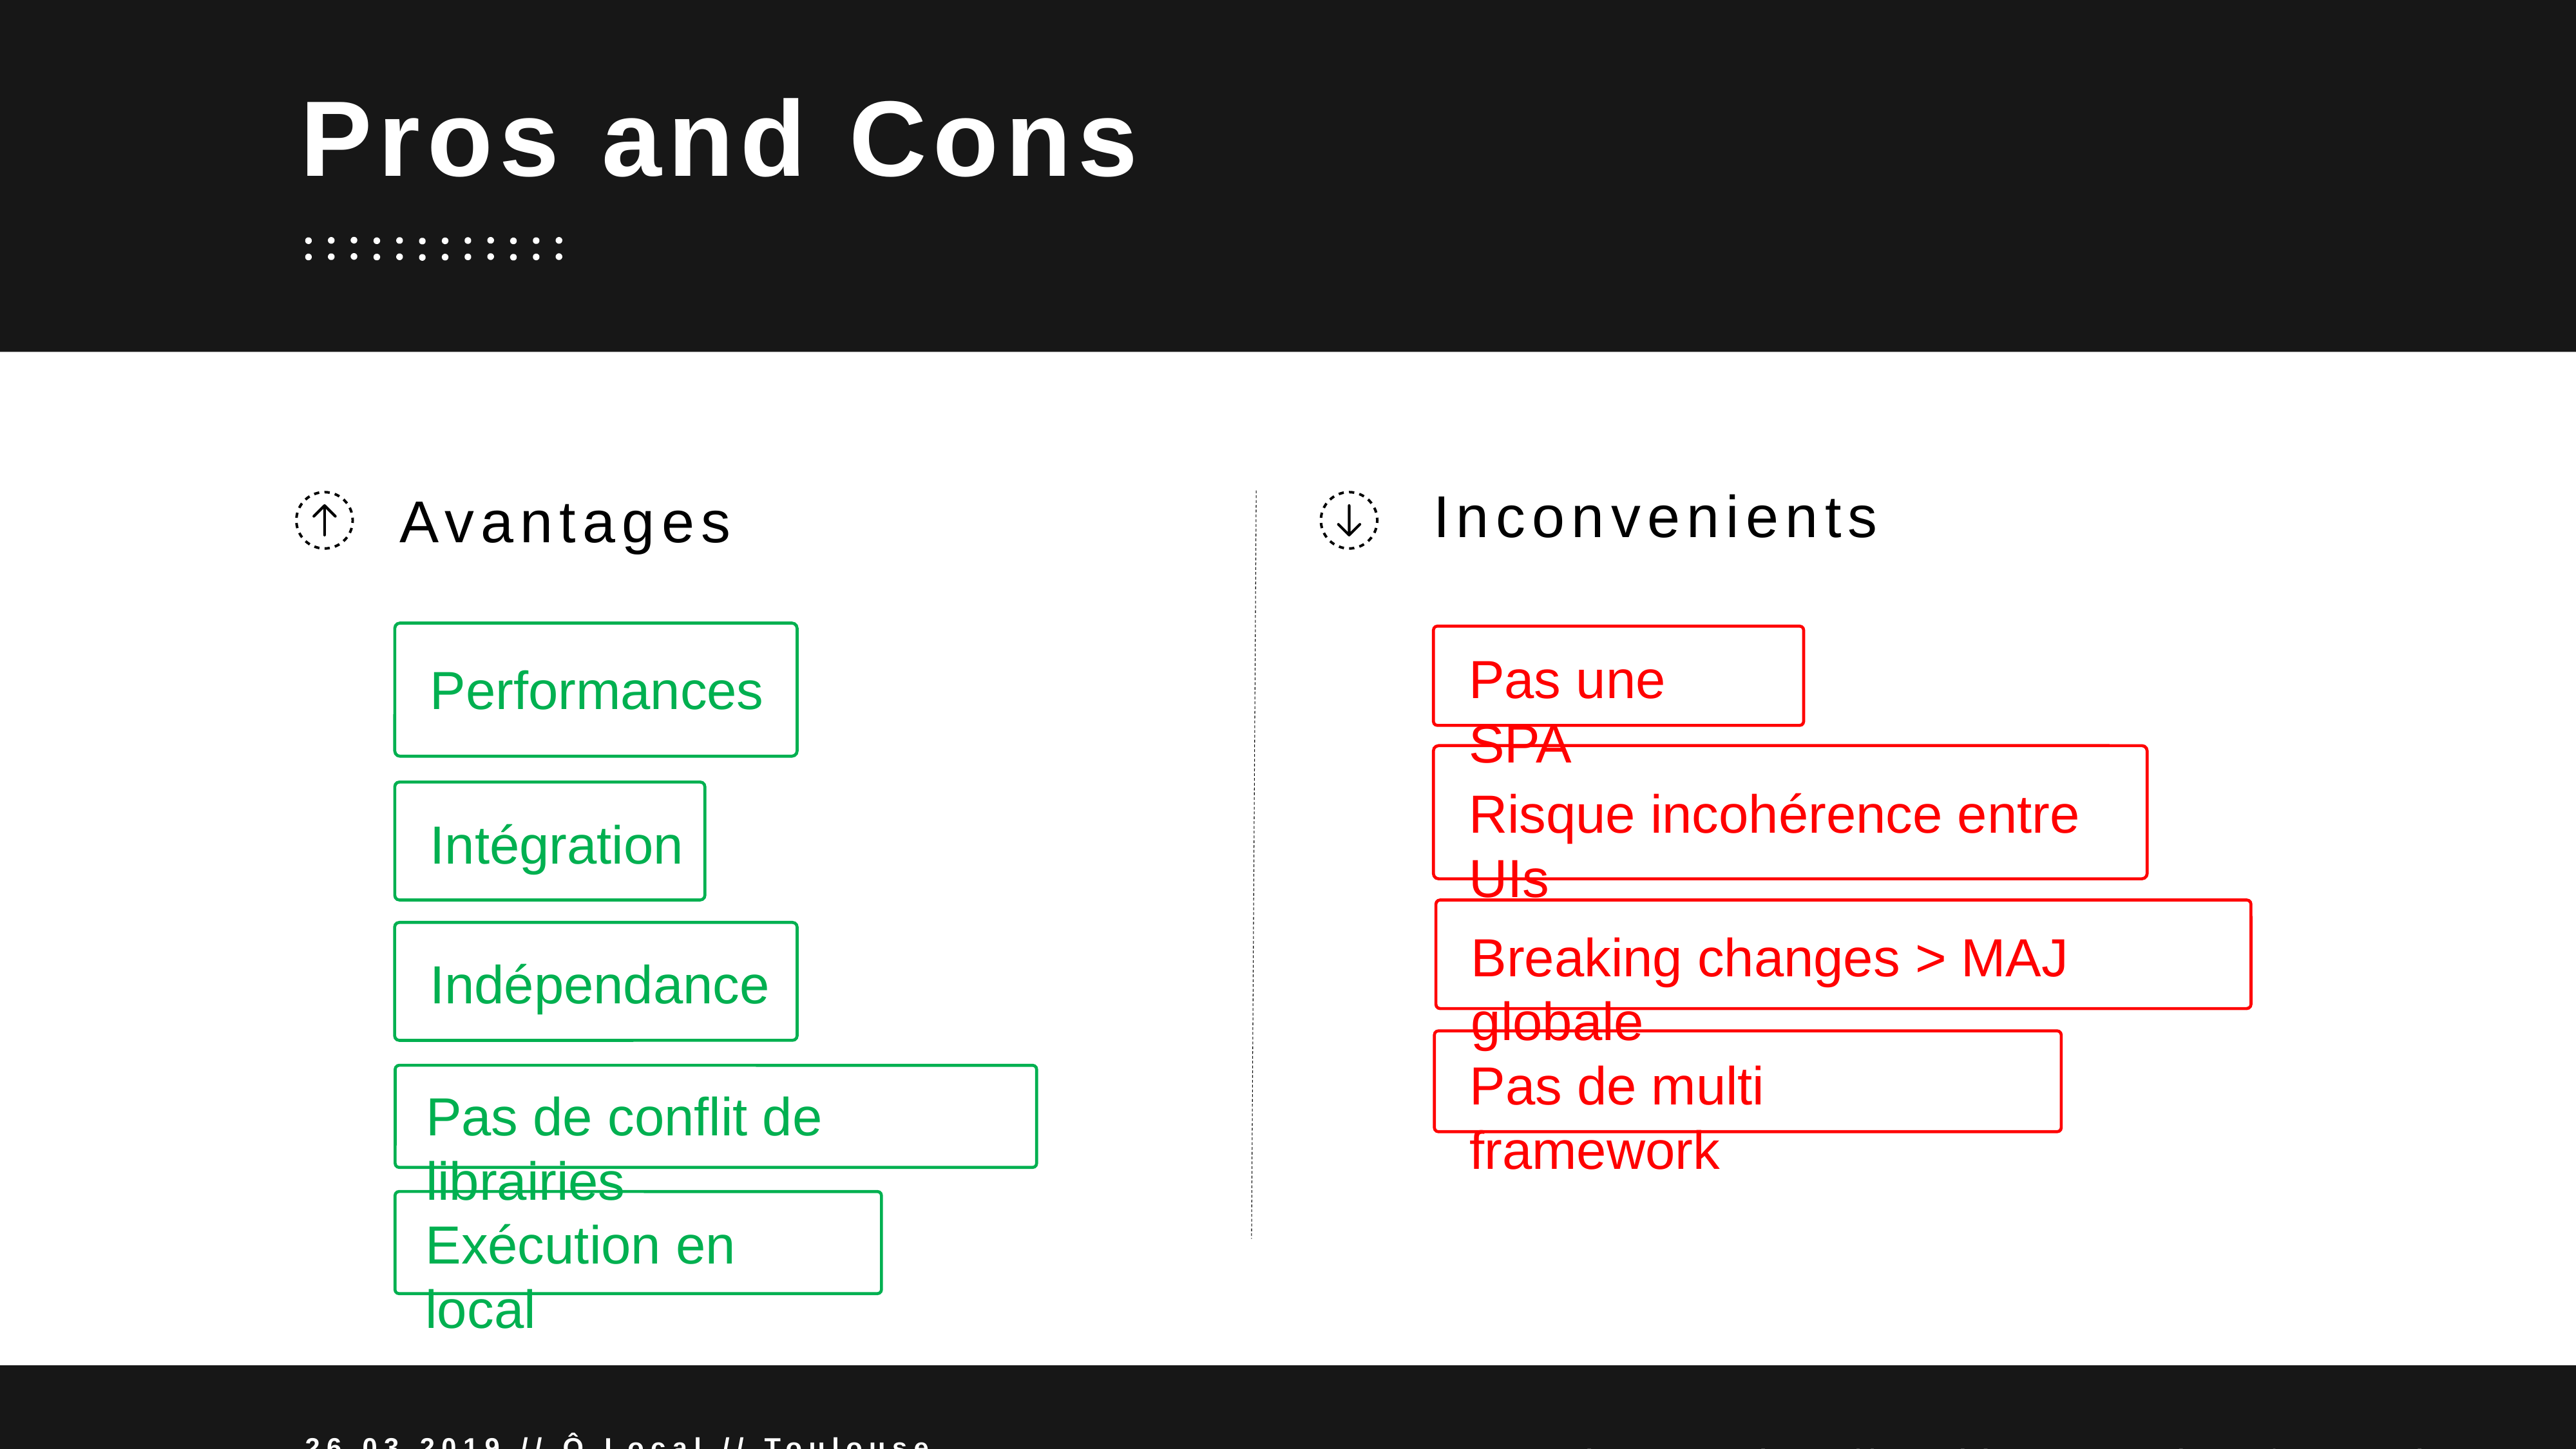

Pros and Cons

Inconvenients
Avantages

Pas une  SPA
Performances

Risque incohérence entre UIs

Intégration

Breaking changes > MAJ globale

Indépendance

Pas de multi framework

Pas de conflit de librairies

Exécution en local
26.03.2019 // Ô Local // Toulouse
Micro-services // Architecture micro frontend